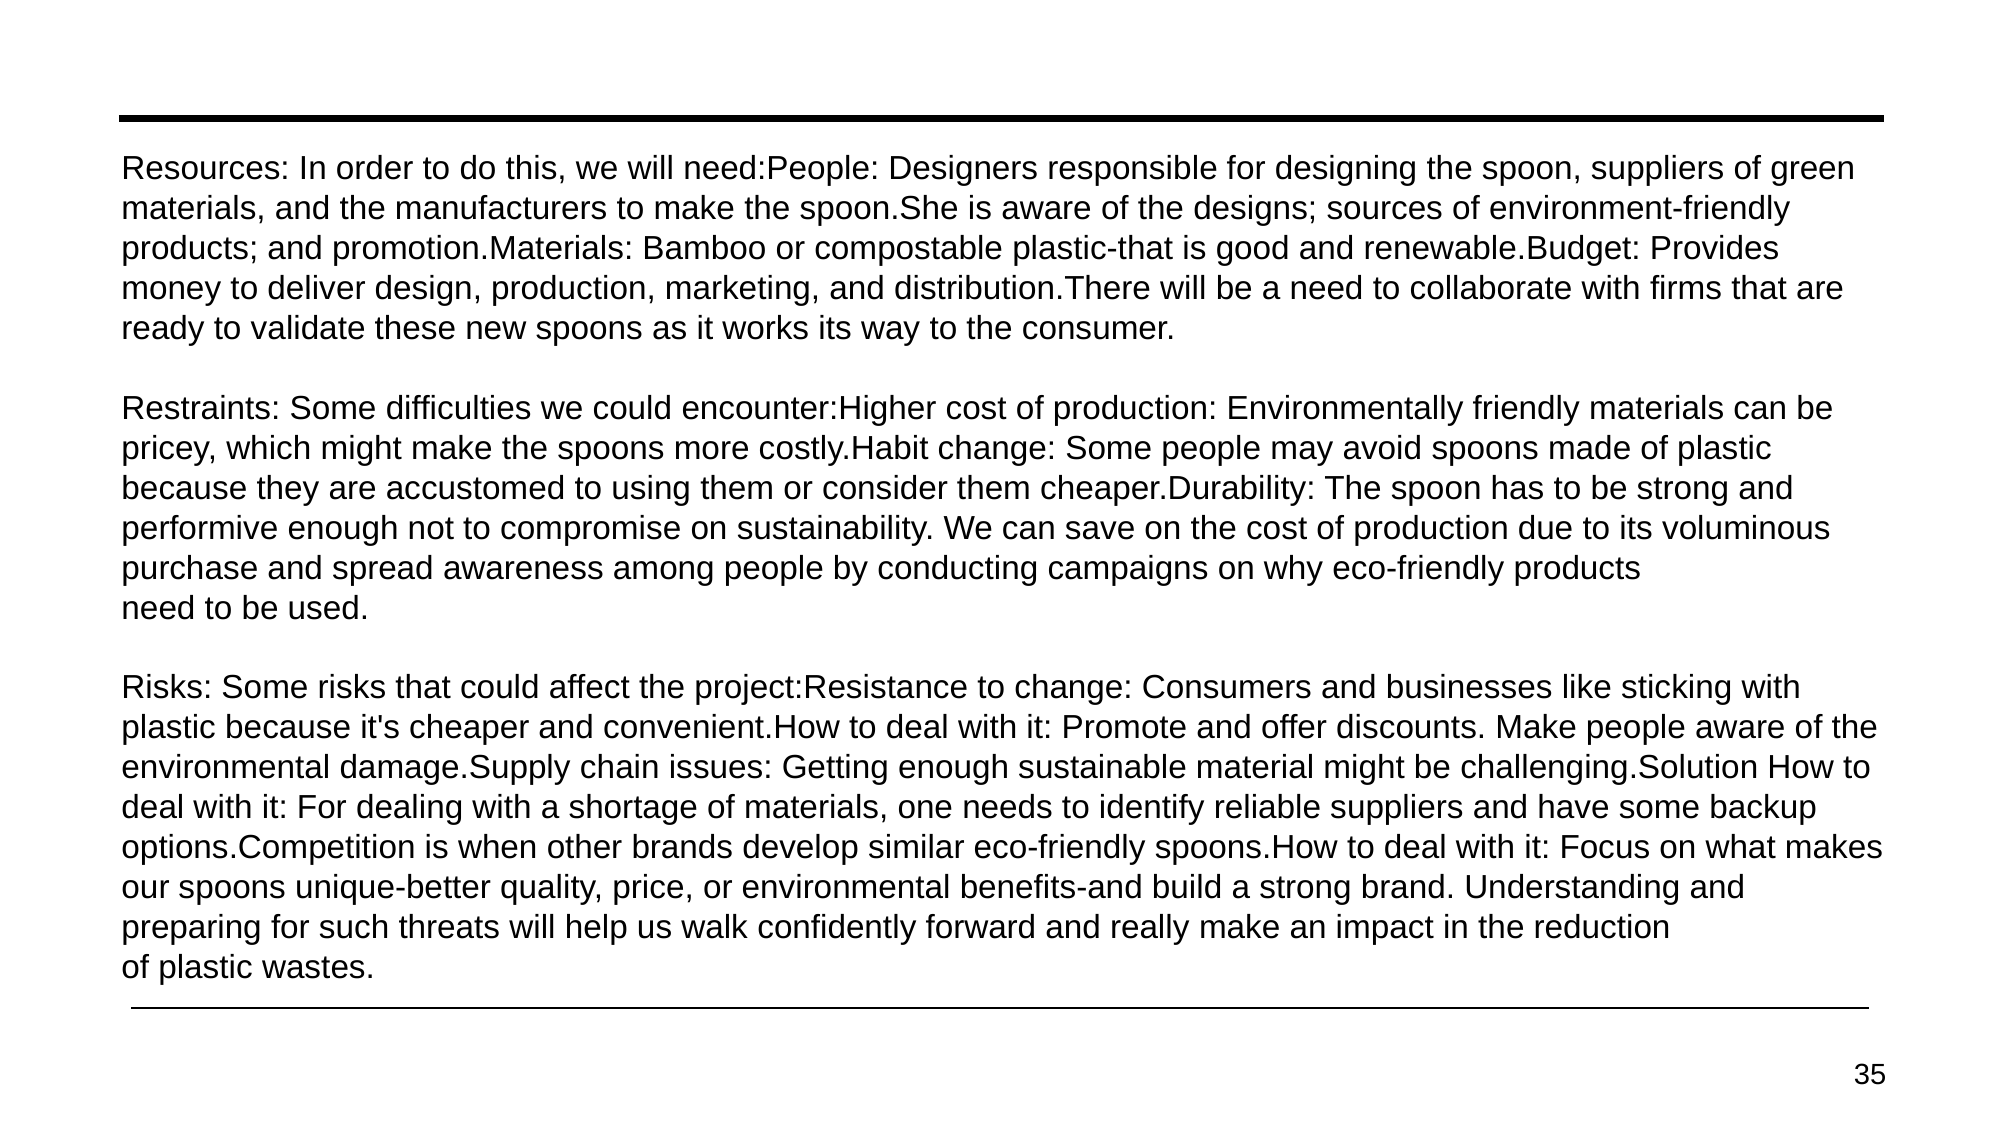

Resources: In order to do this, we will need:People: Designers responsible for designing the spoon, suppliers of green materials, and the manufacturers to make the spoon.She is aware of the designs; sources of environment-friendly products; and promotion.Materials: Bamboo or compostable plastic-that is good and renewable.Budget: Provides money to deliver design, production, marketing, and distribution.There will be a need to collaborate with firms that are ready to validate these new spoons as it works its way to the consumer.

Restraints: Some difficulties we could encounter:Higher cost of production: Environmentally friendly materials can be pricey, which might make the spoons more costly.Habit change: Some people may avoid spoons made of plastic because they are accustomed to using them or consider them cheaper.Durability: The spoon has to be strong and performive enough not to compromise on sustainability. We can save on the cost of production due to its voluminous purchase and spread awareness among people by conducting campaigns on why eco-friendly products need to be used.

Risks: Some risks that could affect the project:Resistance to change: Consumers and businesses like sticking with plastic because it's cheaper and convenient.How to deal with it: Promote and offer discounts. Make people aware of the environmental damage.Supply chain issues: Getting enough sustainable material might be challenging.Solution How to deal with it: For dealing with a shortage of materials, one needs to identify reliable suppliers and have some backup options.Competition is when other brands develop similar eco-friendly spoons.How to deal with it: Focus on what makes our spoons unique-better quality, price, or environmental benefits-and build a strong brand. Understanding and preparing for such threats will help us walk confidently forward and really make an impact in the reduction of plastic wastes.
35